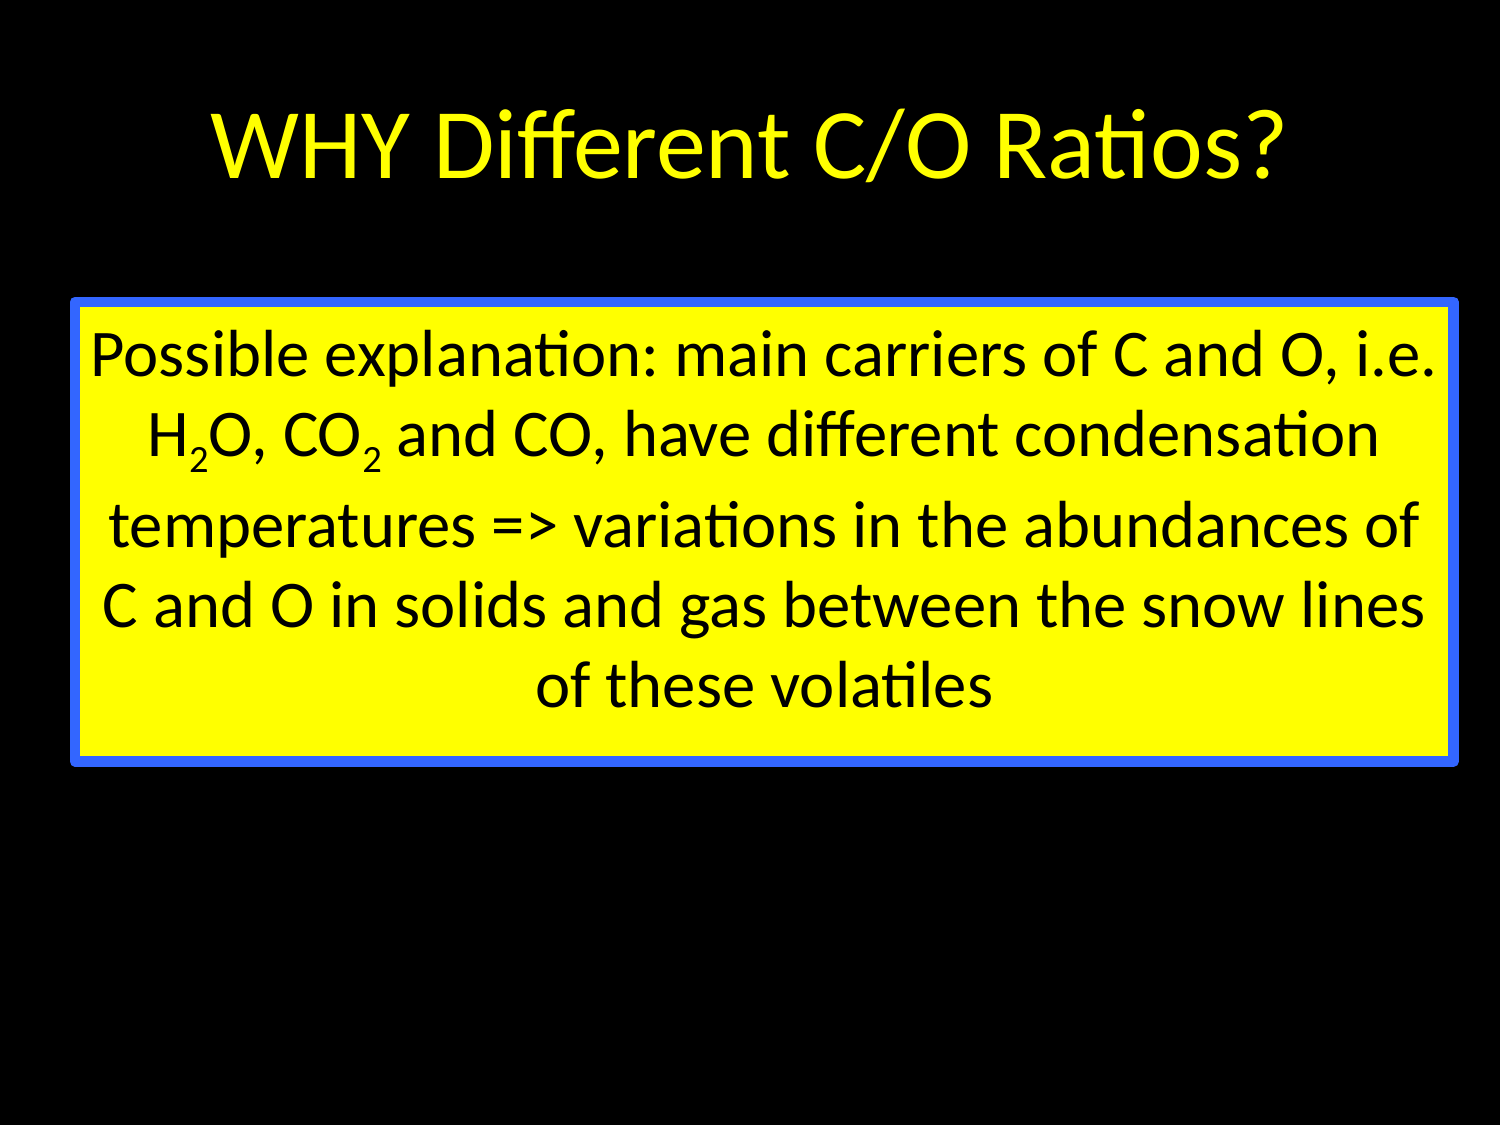

# WHY Different C/O Ratios?
Possible explanation: main carriers of C and O, i.e. H2O, CO2 and CO, have different condensation temperatures => variations in the abundances of C and O in solids and gas between the snow lines of these volatiles